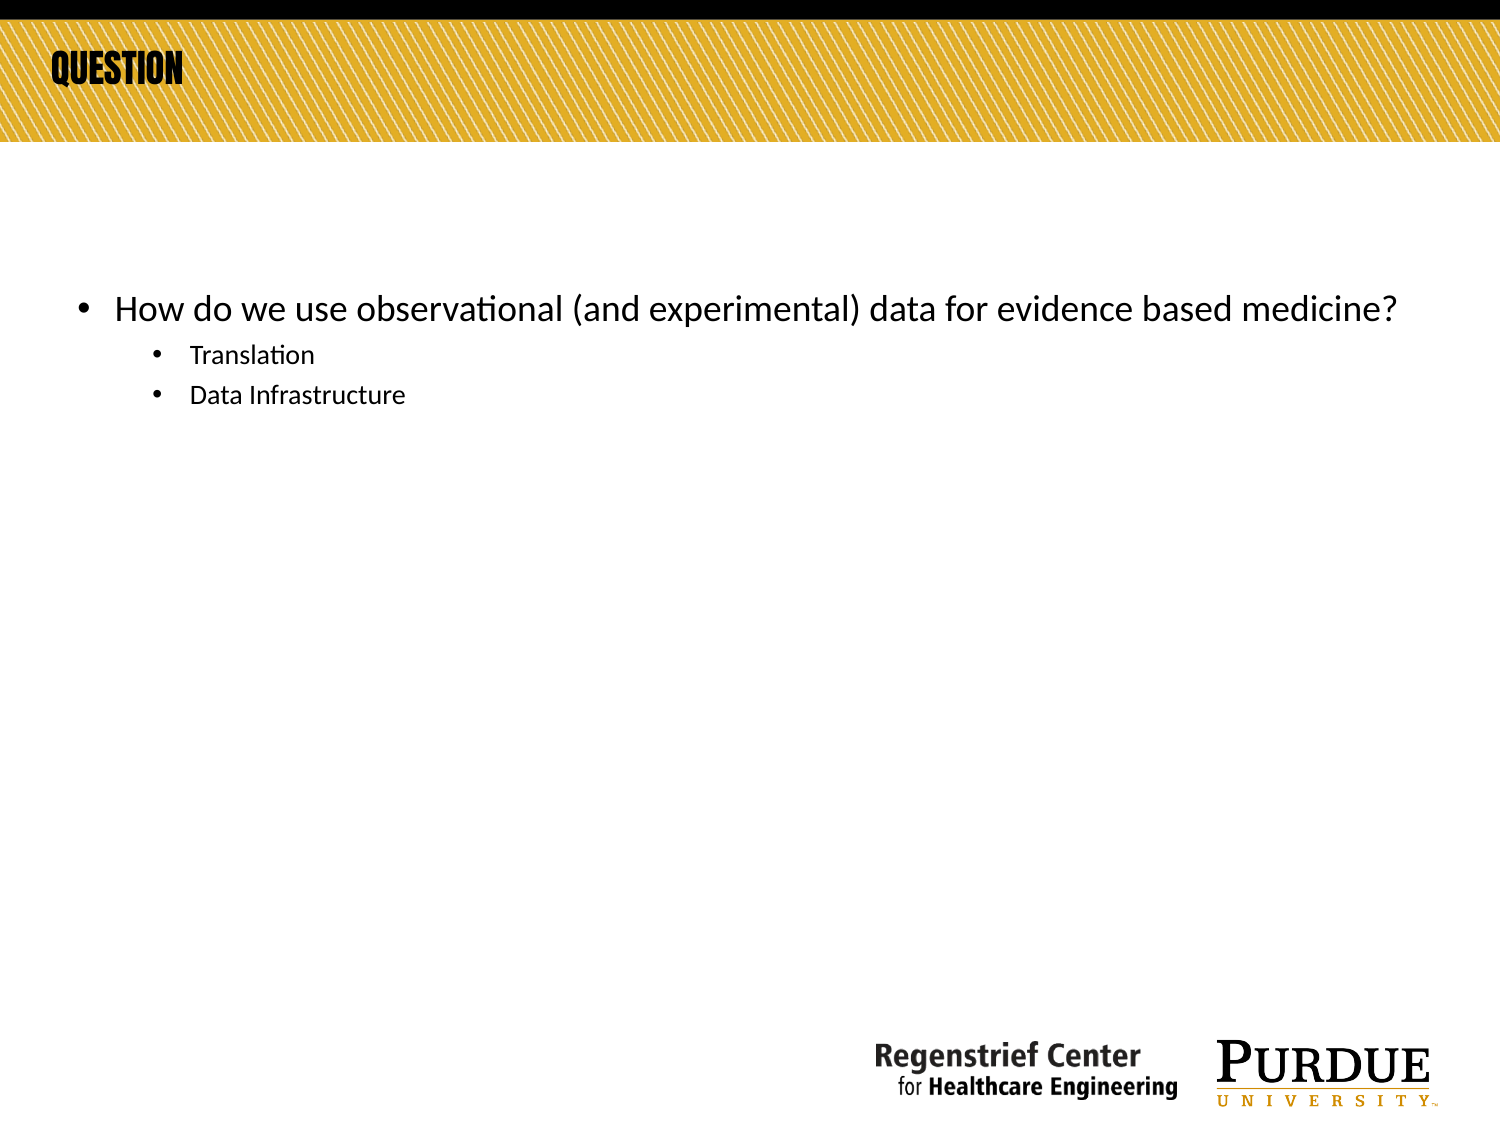

question
How do we use observational (and experimental) data for evidence based medicine?
Translation
Data Infrastructure